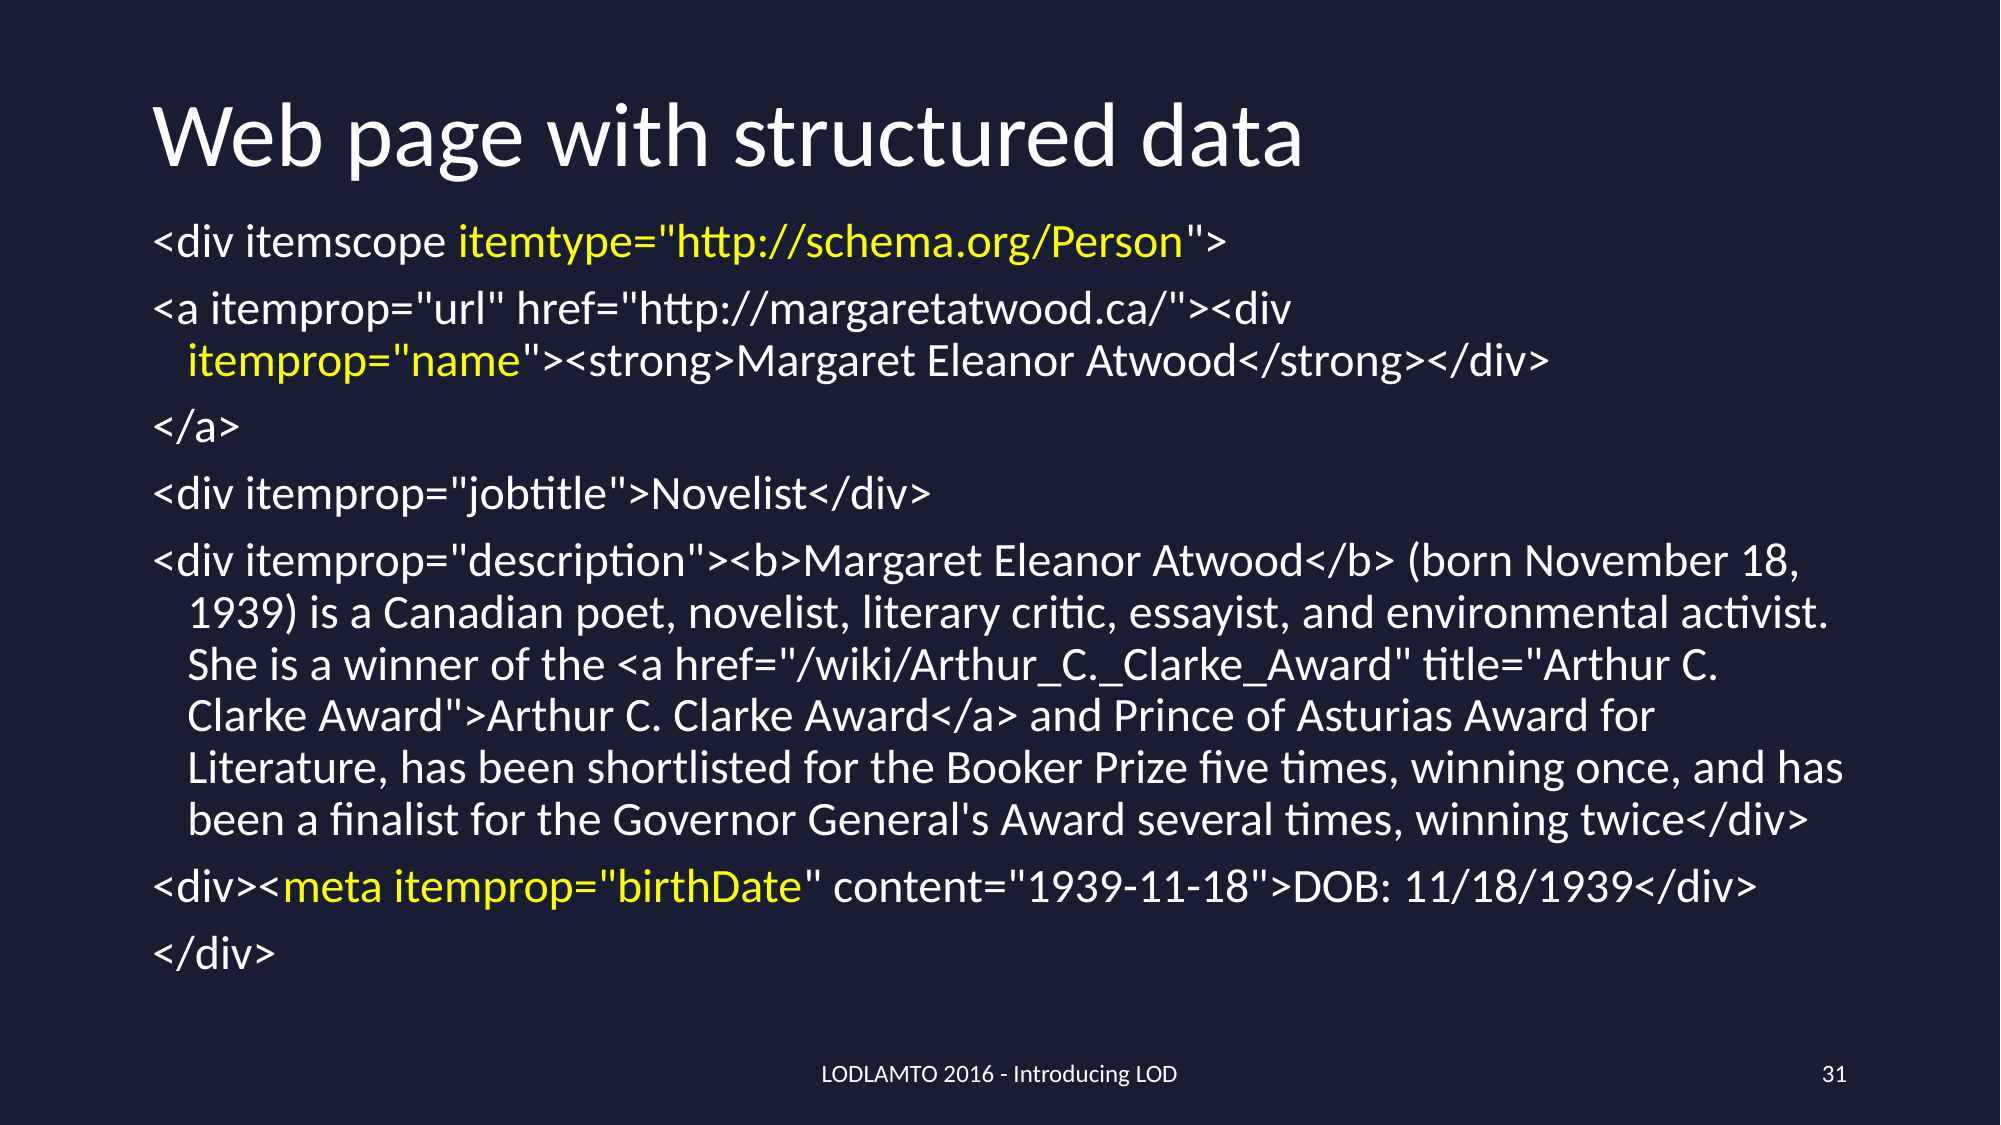

# Web page with structured data
<div itemscope itemtype="http://schema.org/Person">
<a itemprop="url" href="http://margaretatwood.ca/"><div itemprop="name"><strong>Margaret Eleanor Atwood</strong></div>
</a>
<div itemprop="jobtitle">Novelist</div>
<div itemprop="description"><b>Margaret Eleanor Atwood</b> (born November 18, 1939) is a Canadian poet, novelist, literary critic, essayist, and environmental activist. She is a winner of the <a href="/wiki/Arthur_C._Clarke_Award" title="Arthur C. Clarke Award">Arthur C. Clarke Award</a> and Prince of Asturias Award for Literature, has been shortlisted for the Booker Prize five times, winning once, and has been a finalist for the Governor General's Award several times, winning twice</div>
<div><meta itemprop="birthDate" content="1939-11-18">DOB: 11/18/1939</div>
</div>

LODLAMTO 2016 - Introducing LOD
31